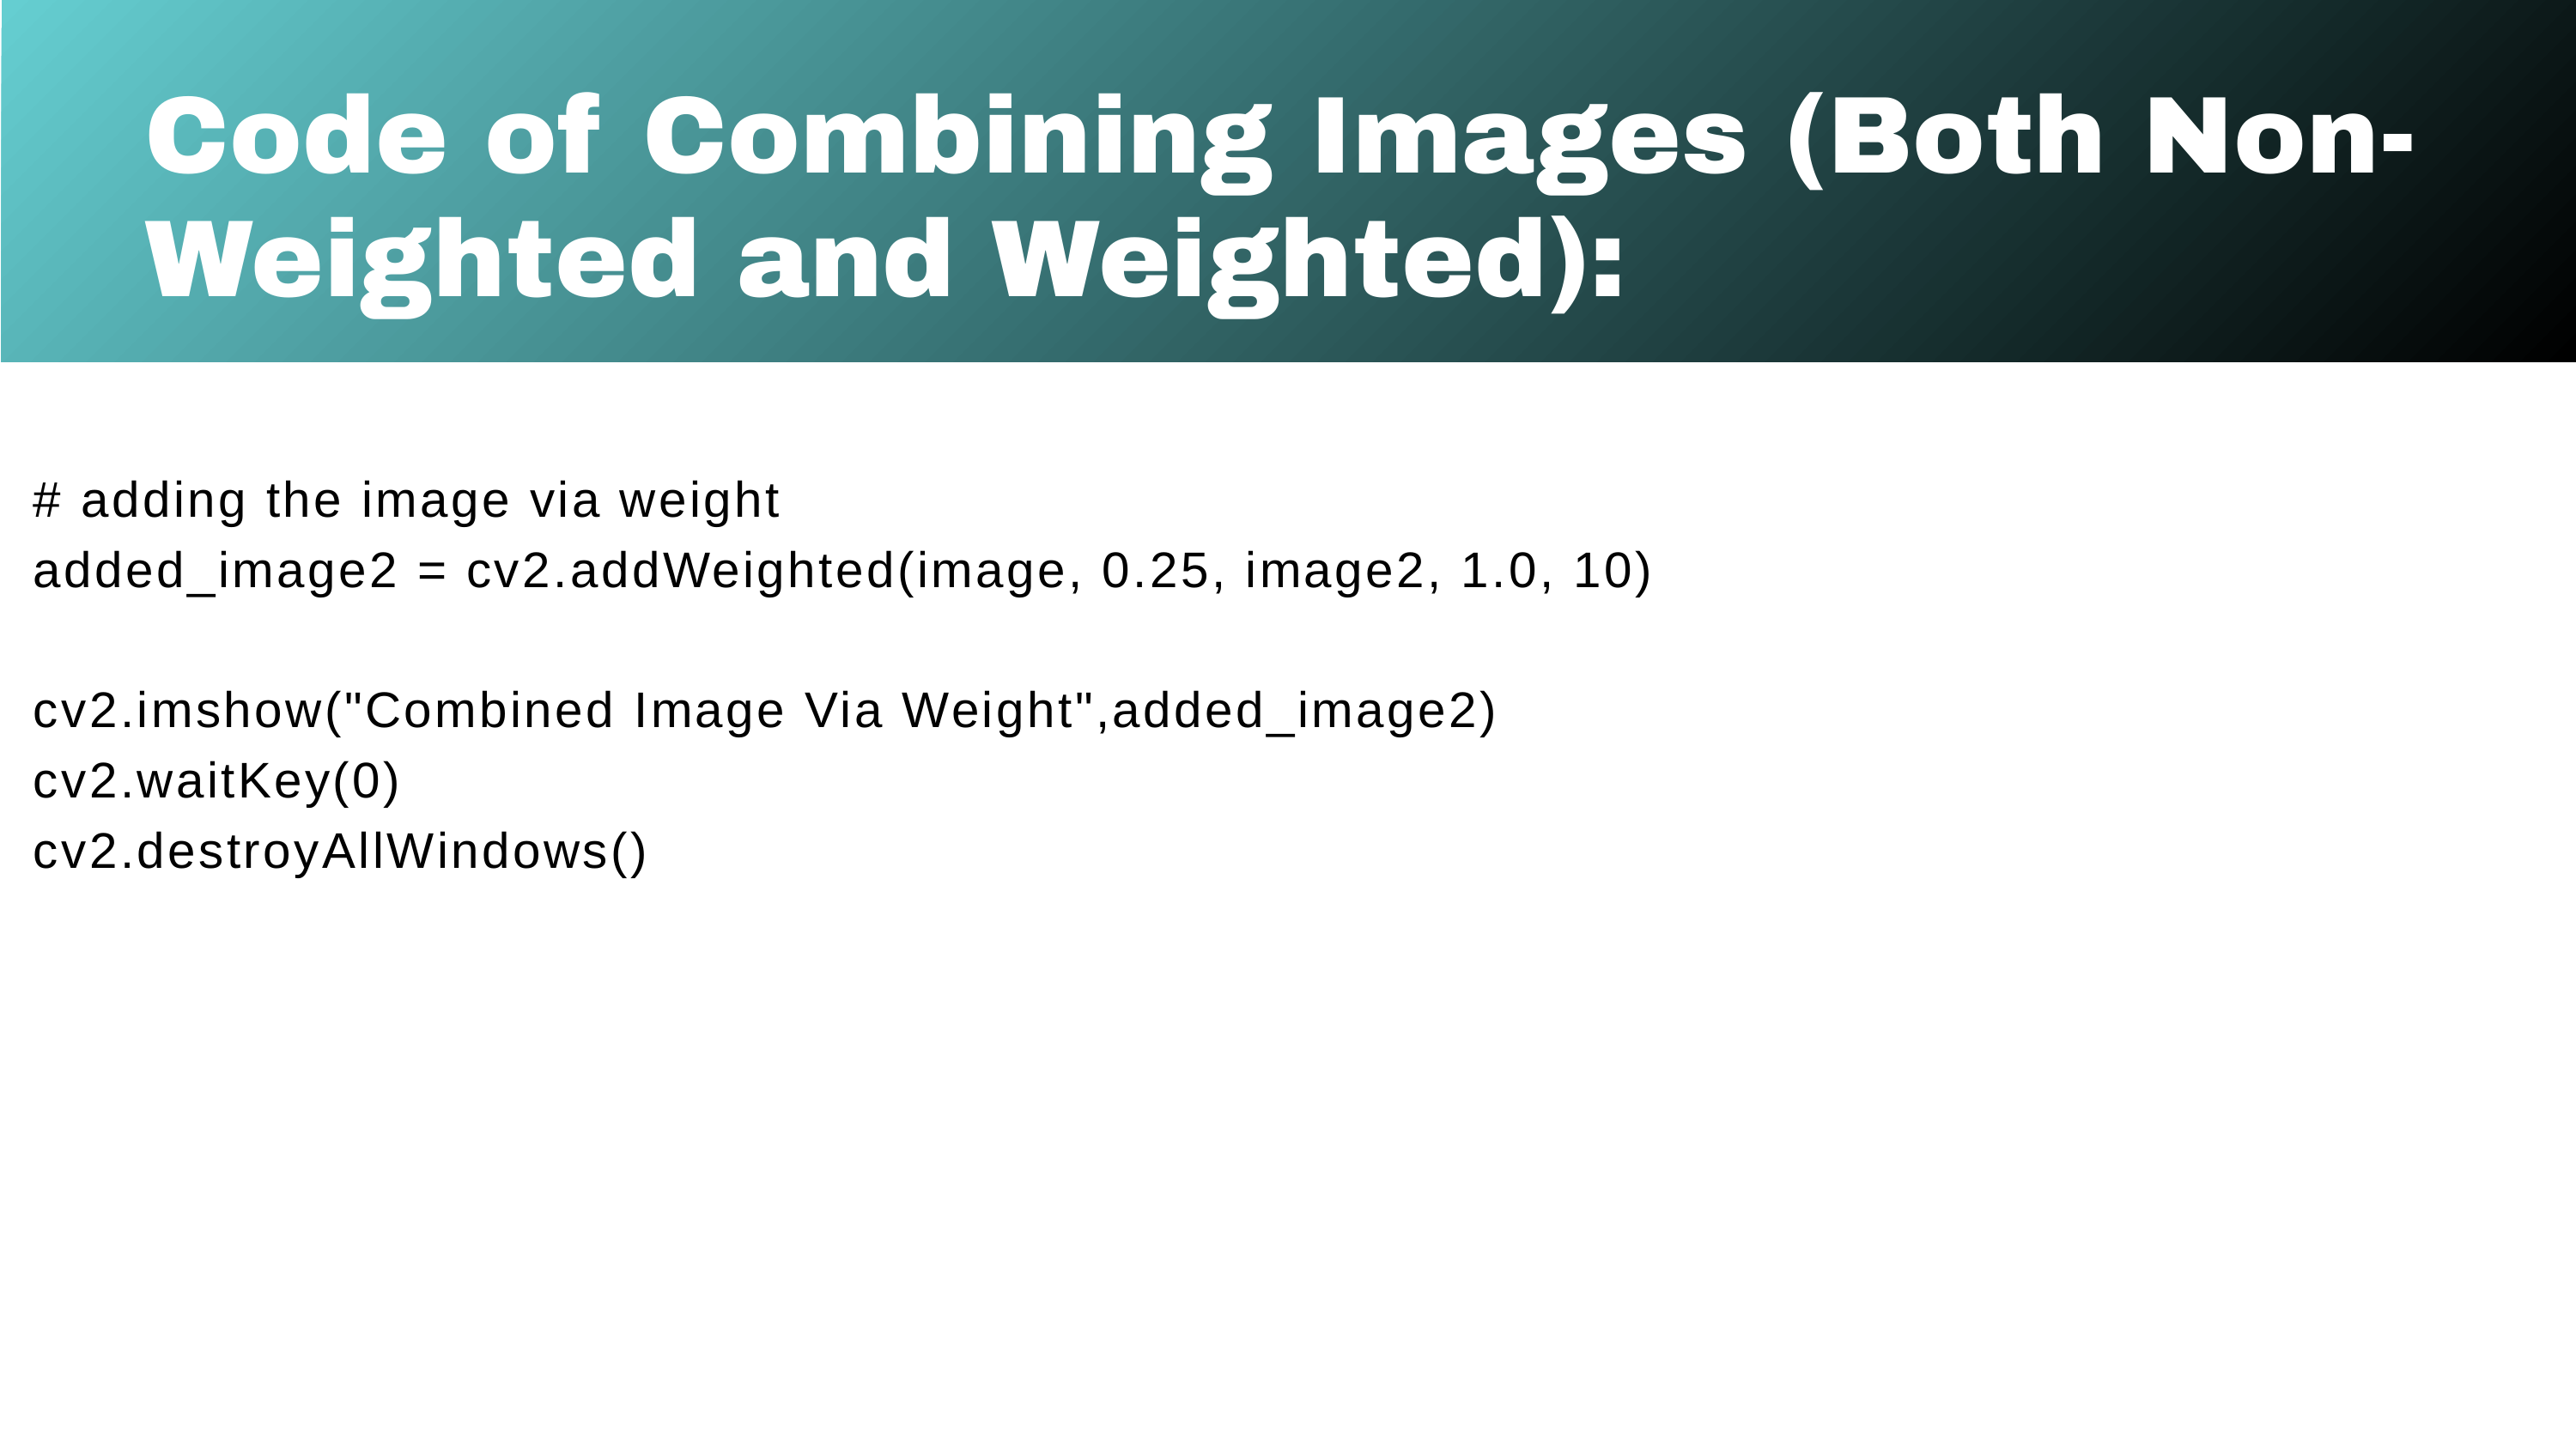

Code of Combining Images (Both Non-Weighted and Weighted):

# adding the image via weight
added_image2 = cv2.addWeighted(image, 0.25, image2, 1.0, 10)

cv2.imshow("Combined Image Via Weight",added_image2)
cv2.waitKey(0)
cv2.destroyAllWindows()